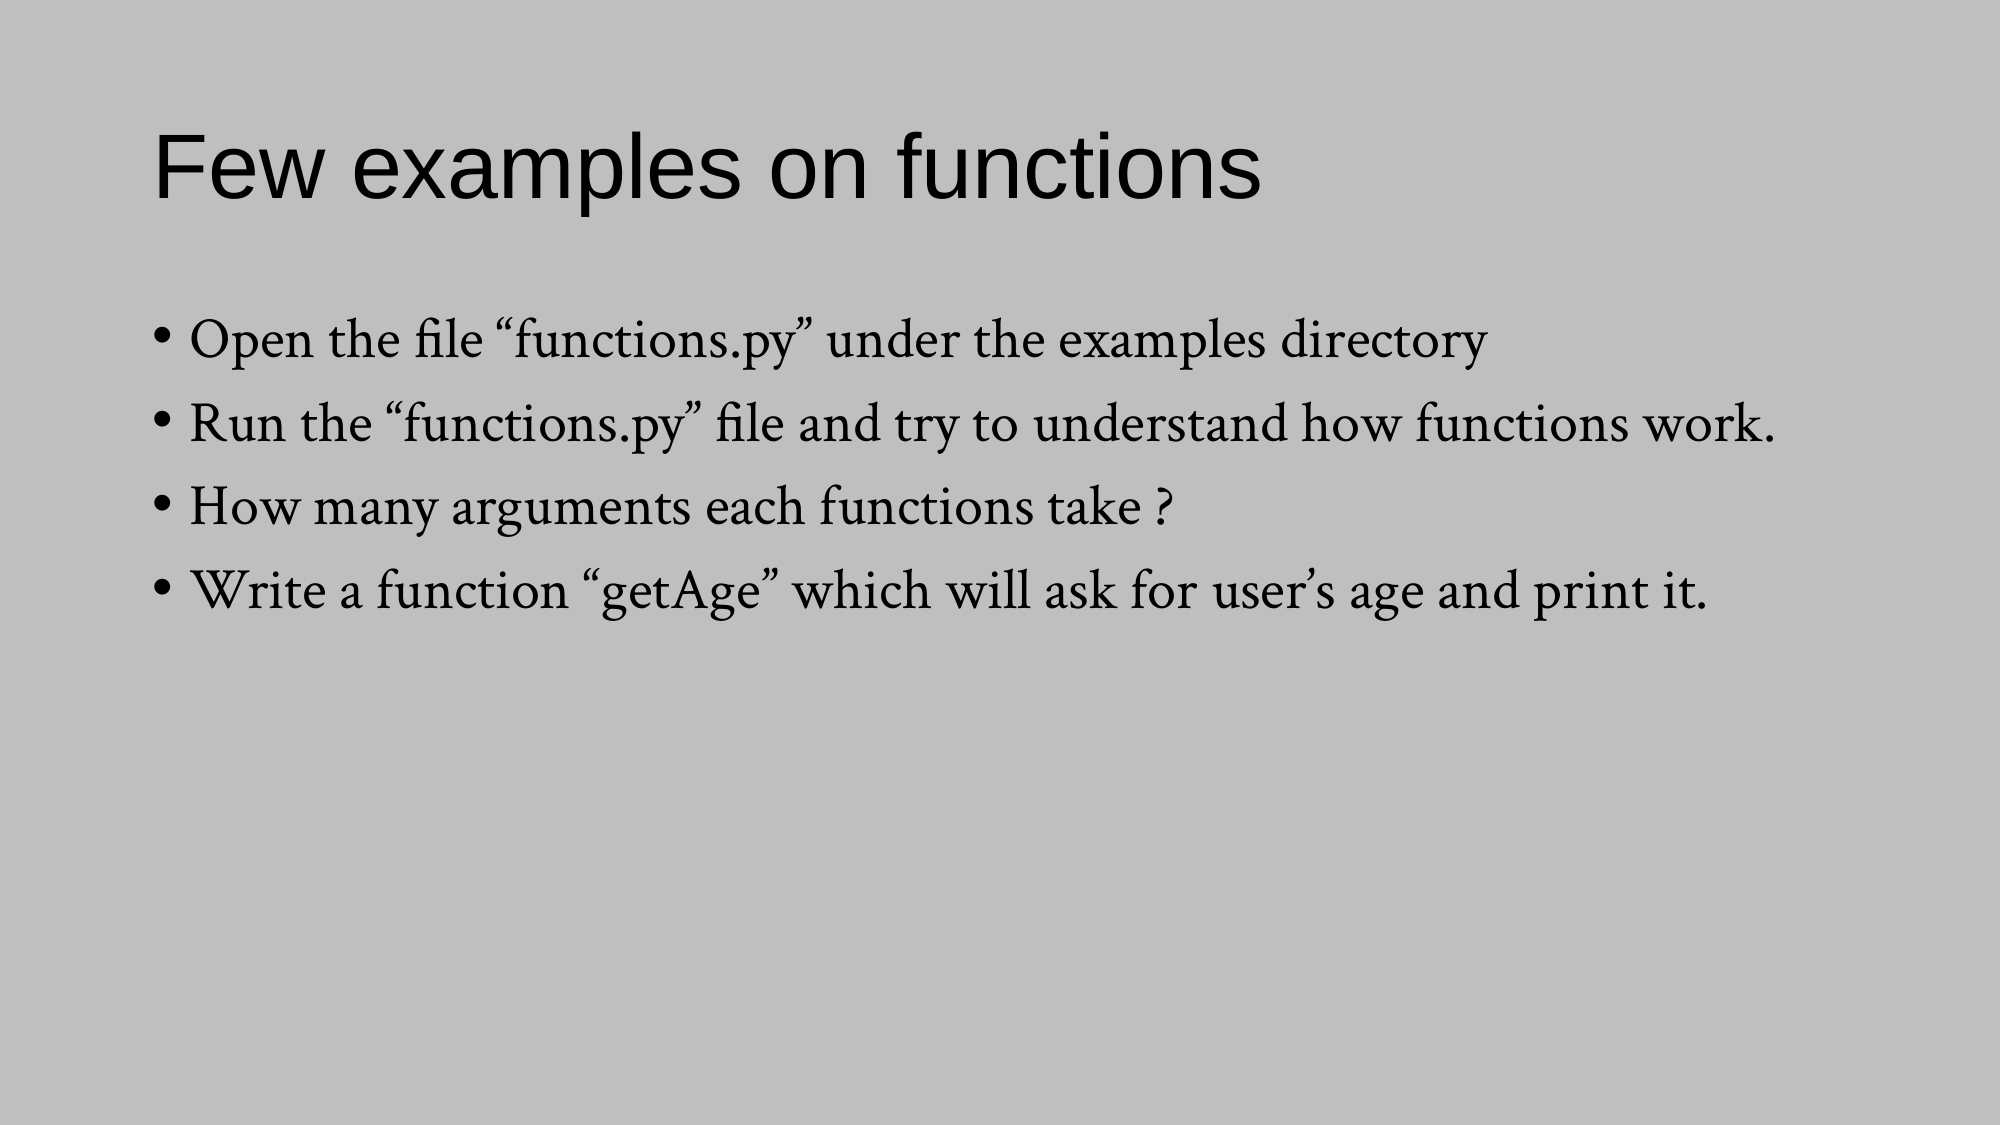

# Few examples on functions
Open the file “functions.py” under the examples directory
Run the “functions.py” file and try to understand how functions work.
How many arguments each functions take ?
Write a function “getAge” which will ask for user’s age and print it.